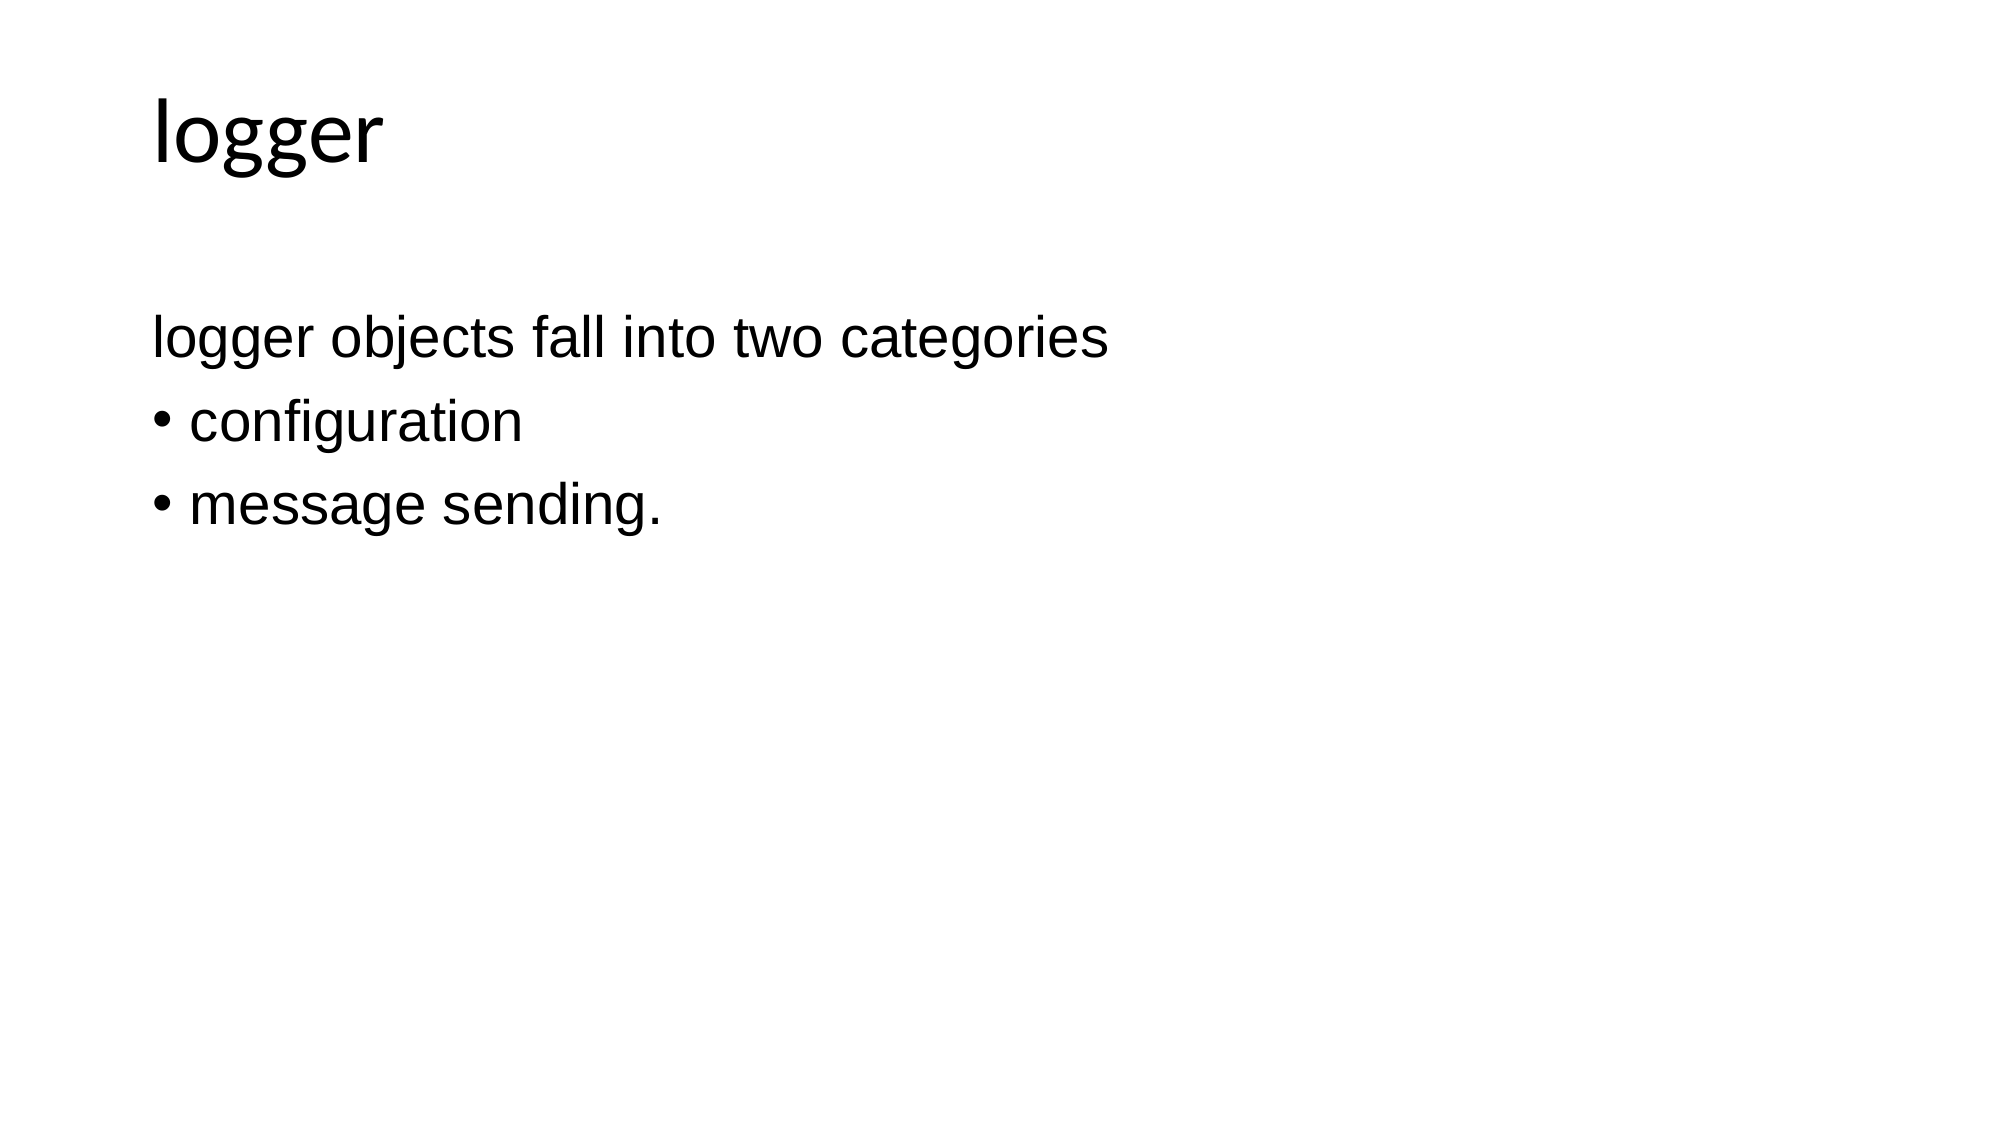

# logger
logger objects fall into two categories
configuration
message sending.